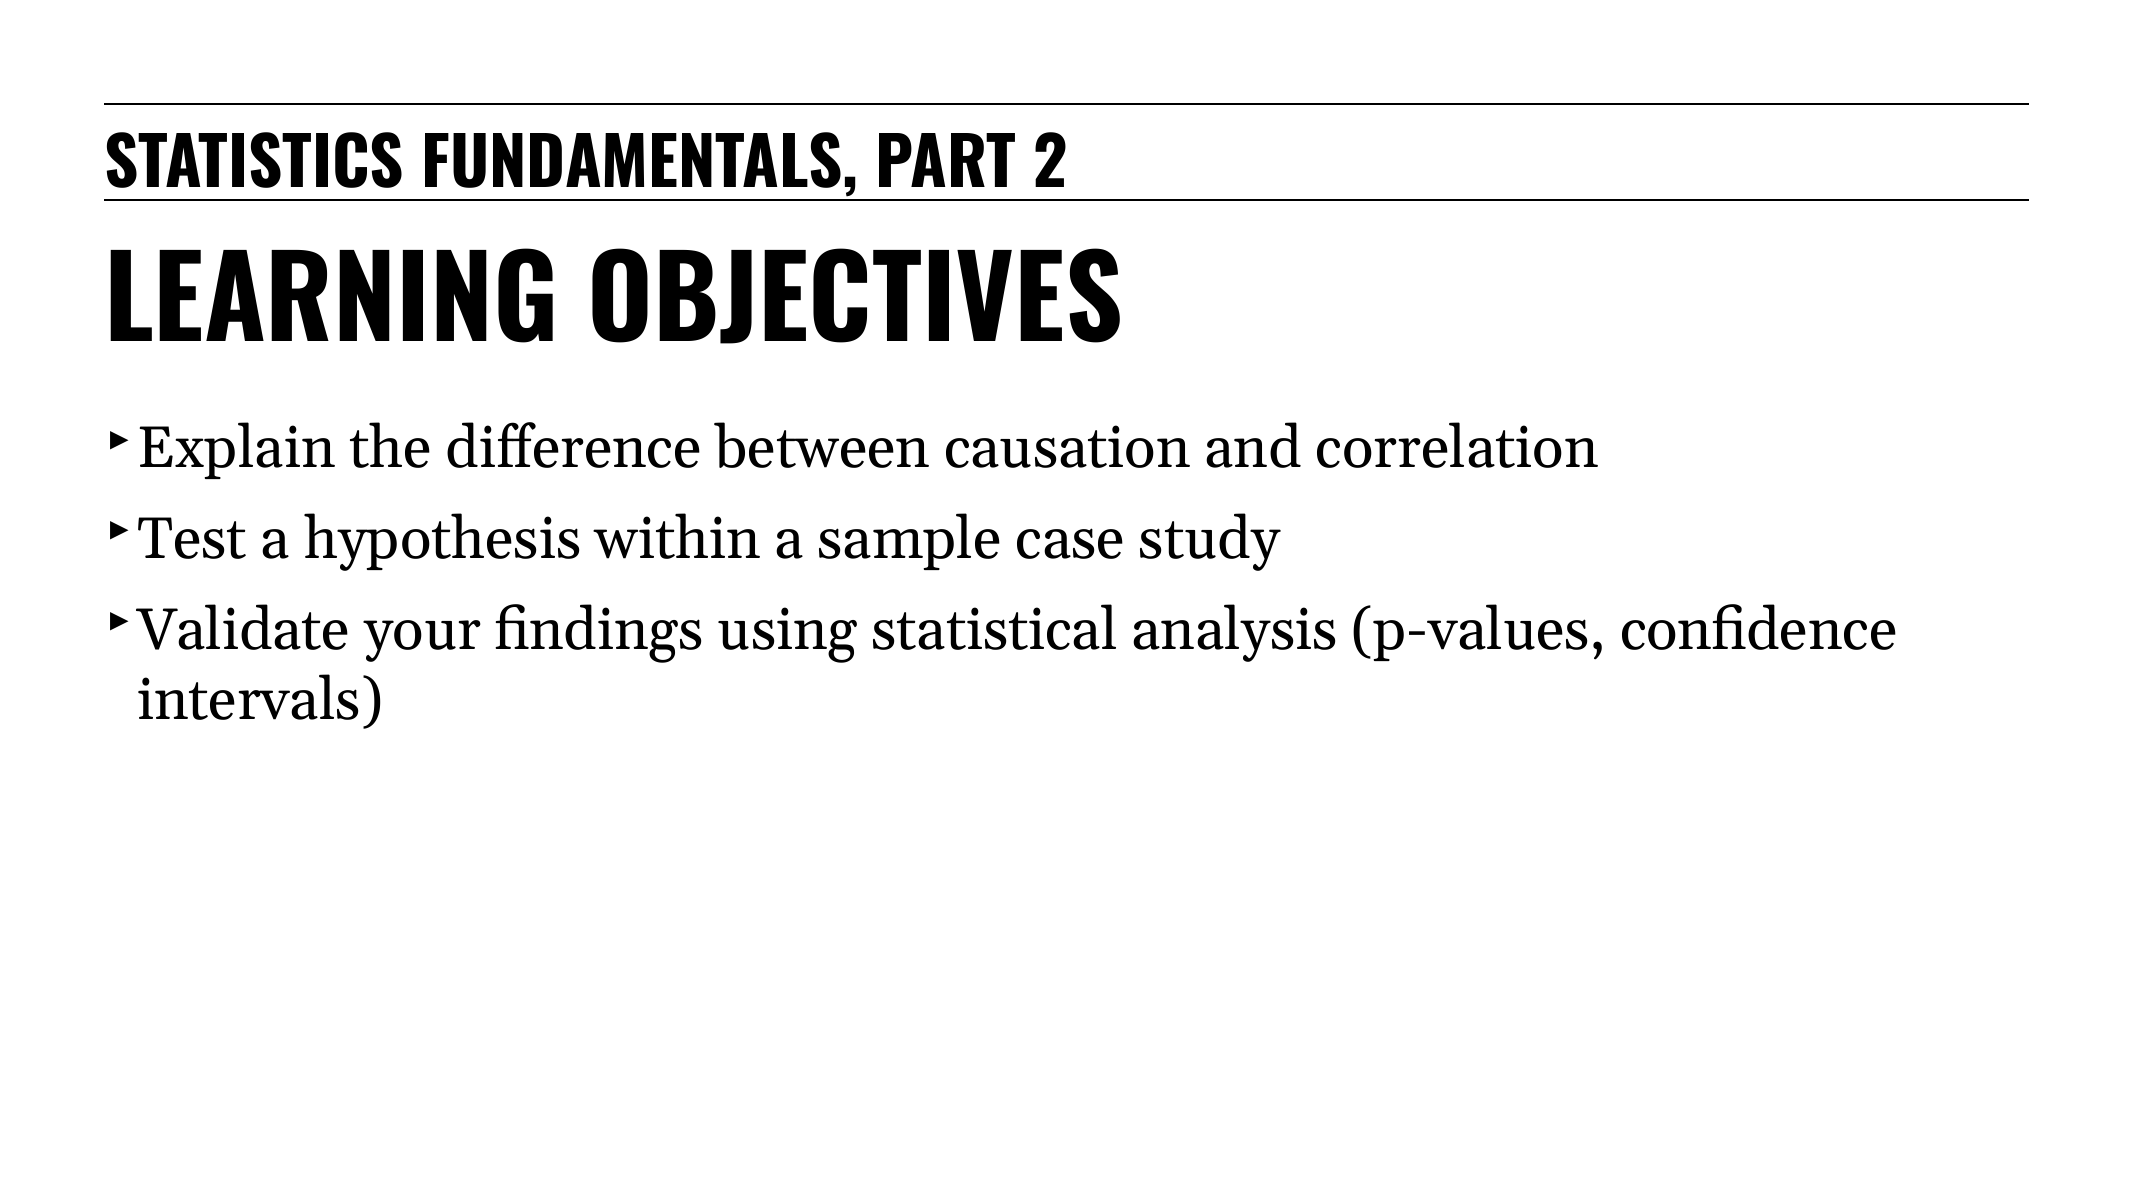

STATISTICS FUNDAMENTALS, PART 2
# LEARNING OBJECTIVES

Explain the difference between causation and correlation
Test a hypothesis within a sample case study
Validate your findings using statistical analysis (p-values, confidence intervals)